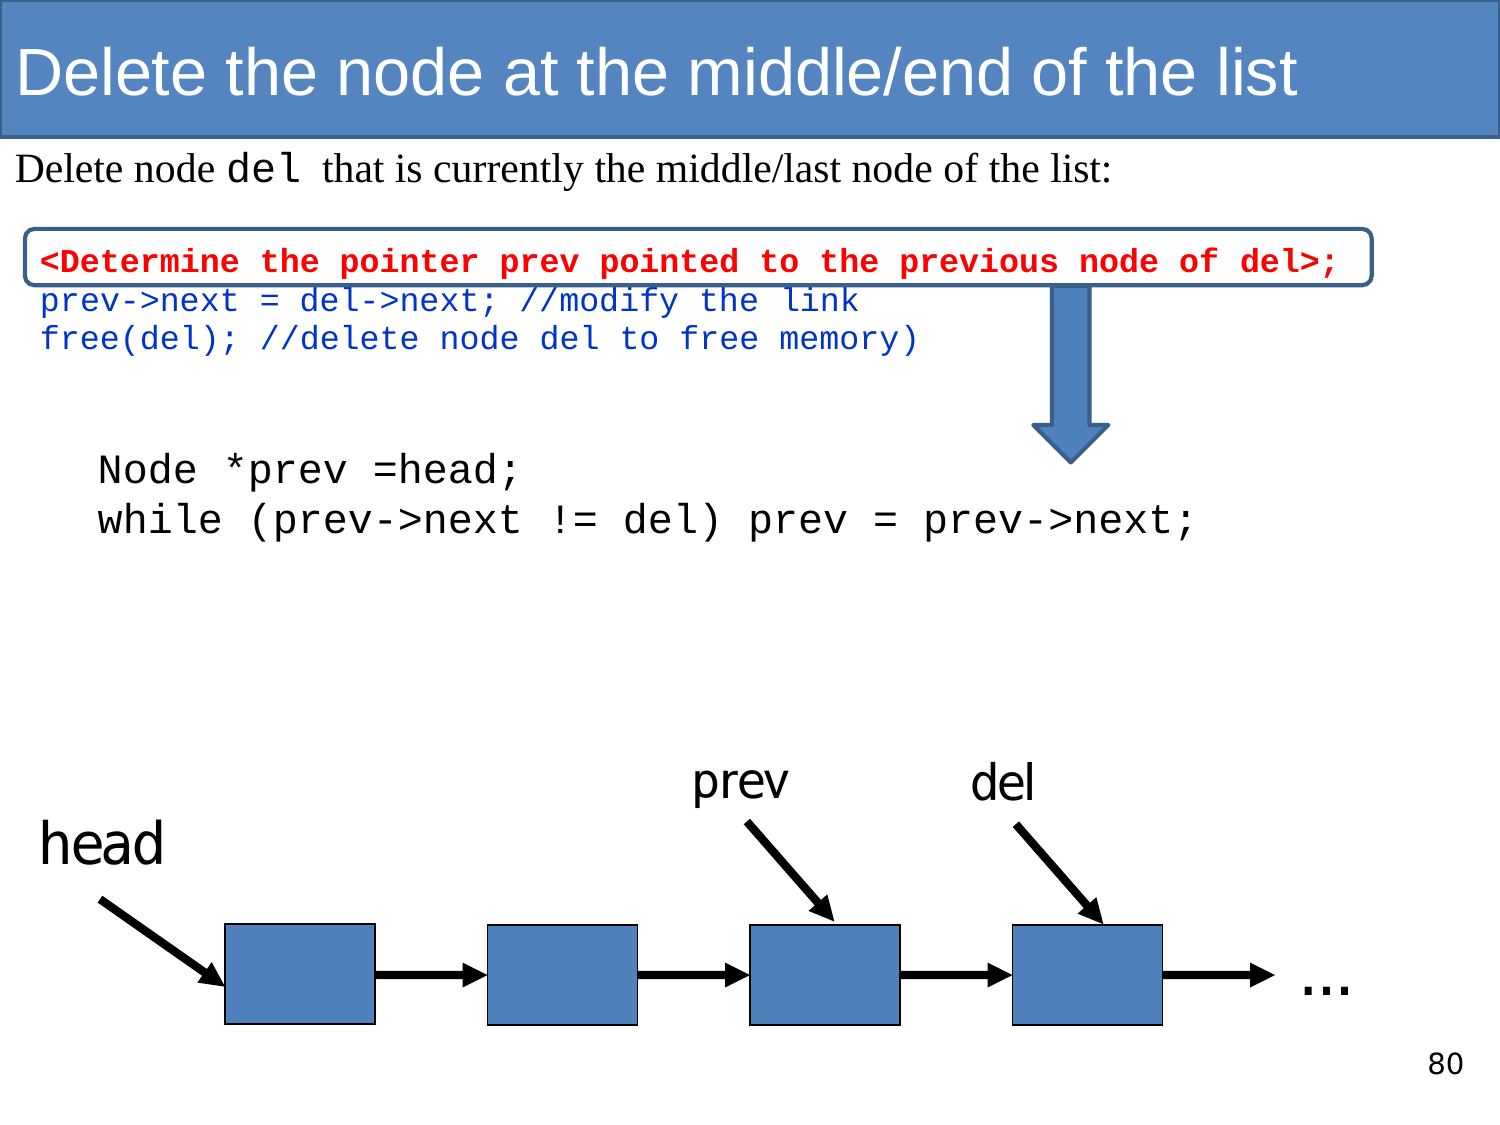

# Delete the node at the middle/end of the list
Delete node del  that is currently the middle/last node of the list:

<Determine the pointer prev pointed to the previous node of del>;
prev->next = del->next; //modify the link
free(del); //delete node del to free memory)

Node *prev =head;
while (prev->next != del) prev = prev->next;
prev
del
head

…

80